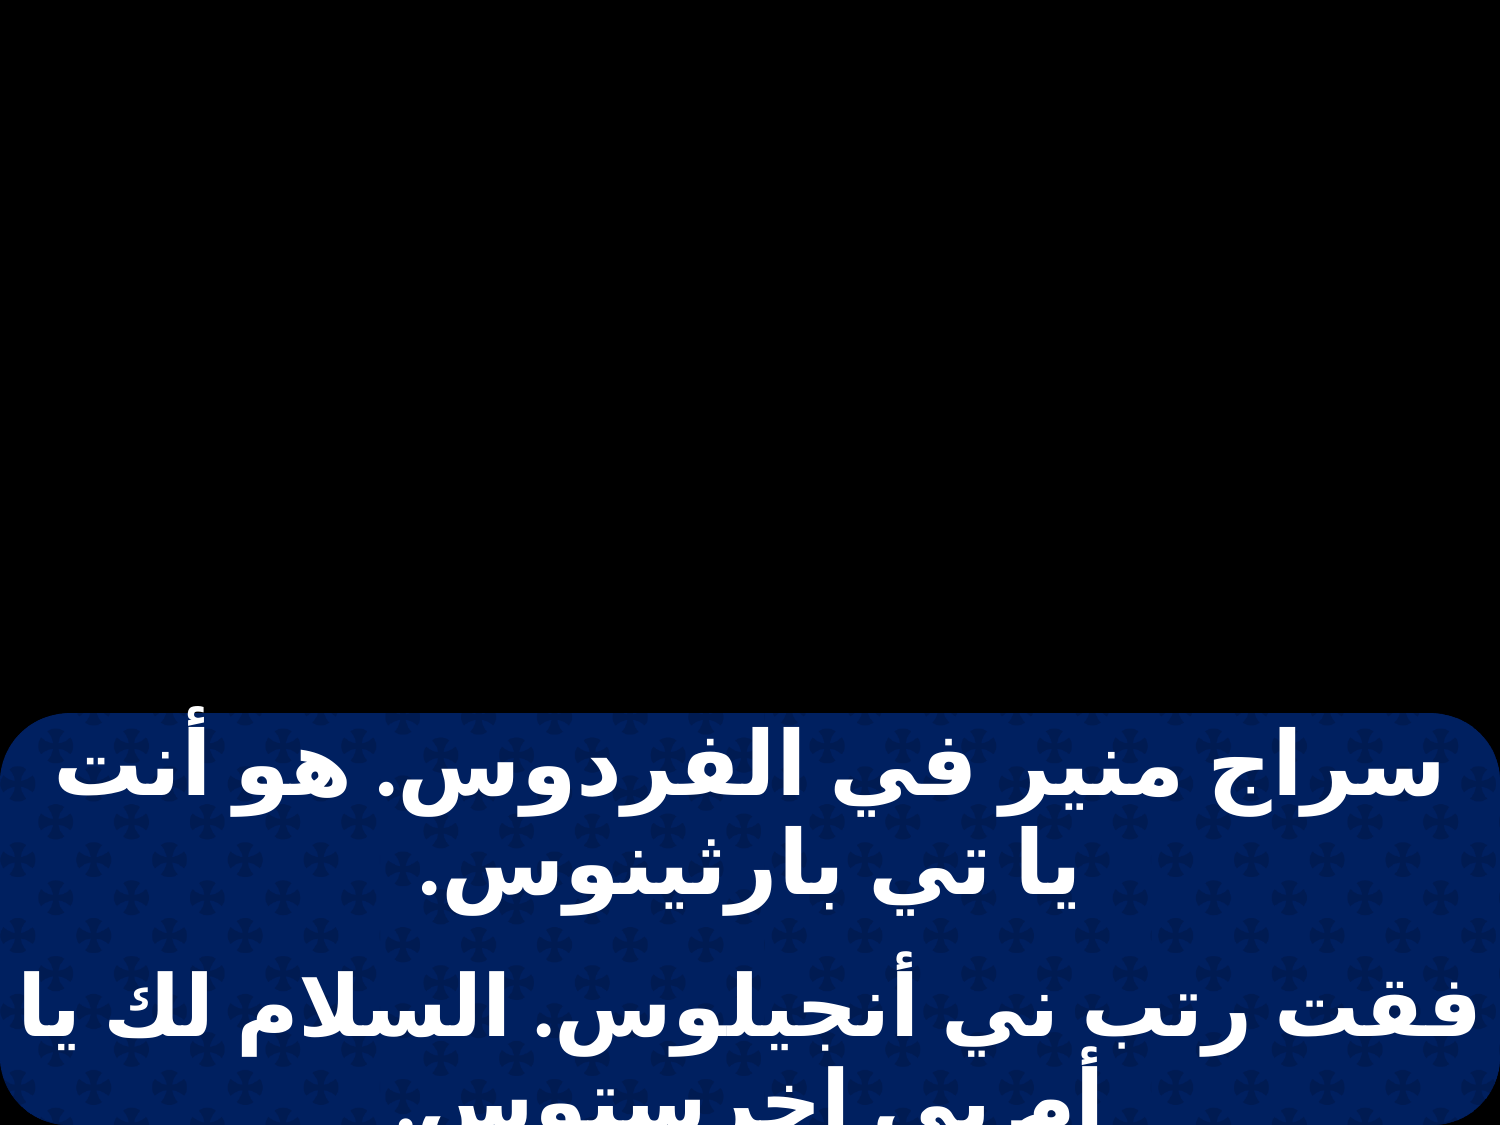

| سراج منير في الفردوس. هو أنت يا تي بارثينوس. |
| --- |
|  |
| فقت رتب ني أنجيلوس. السلام لك يا أم بي إخرستوس. |